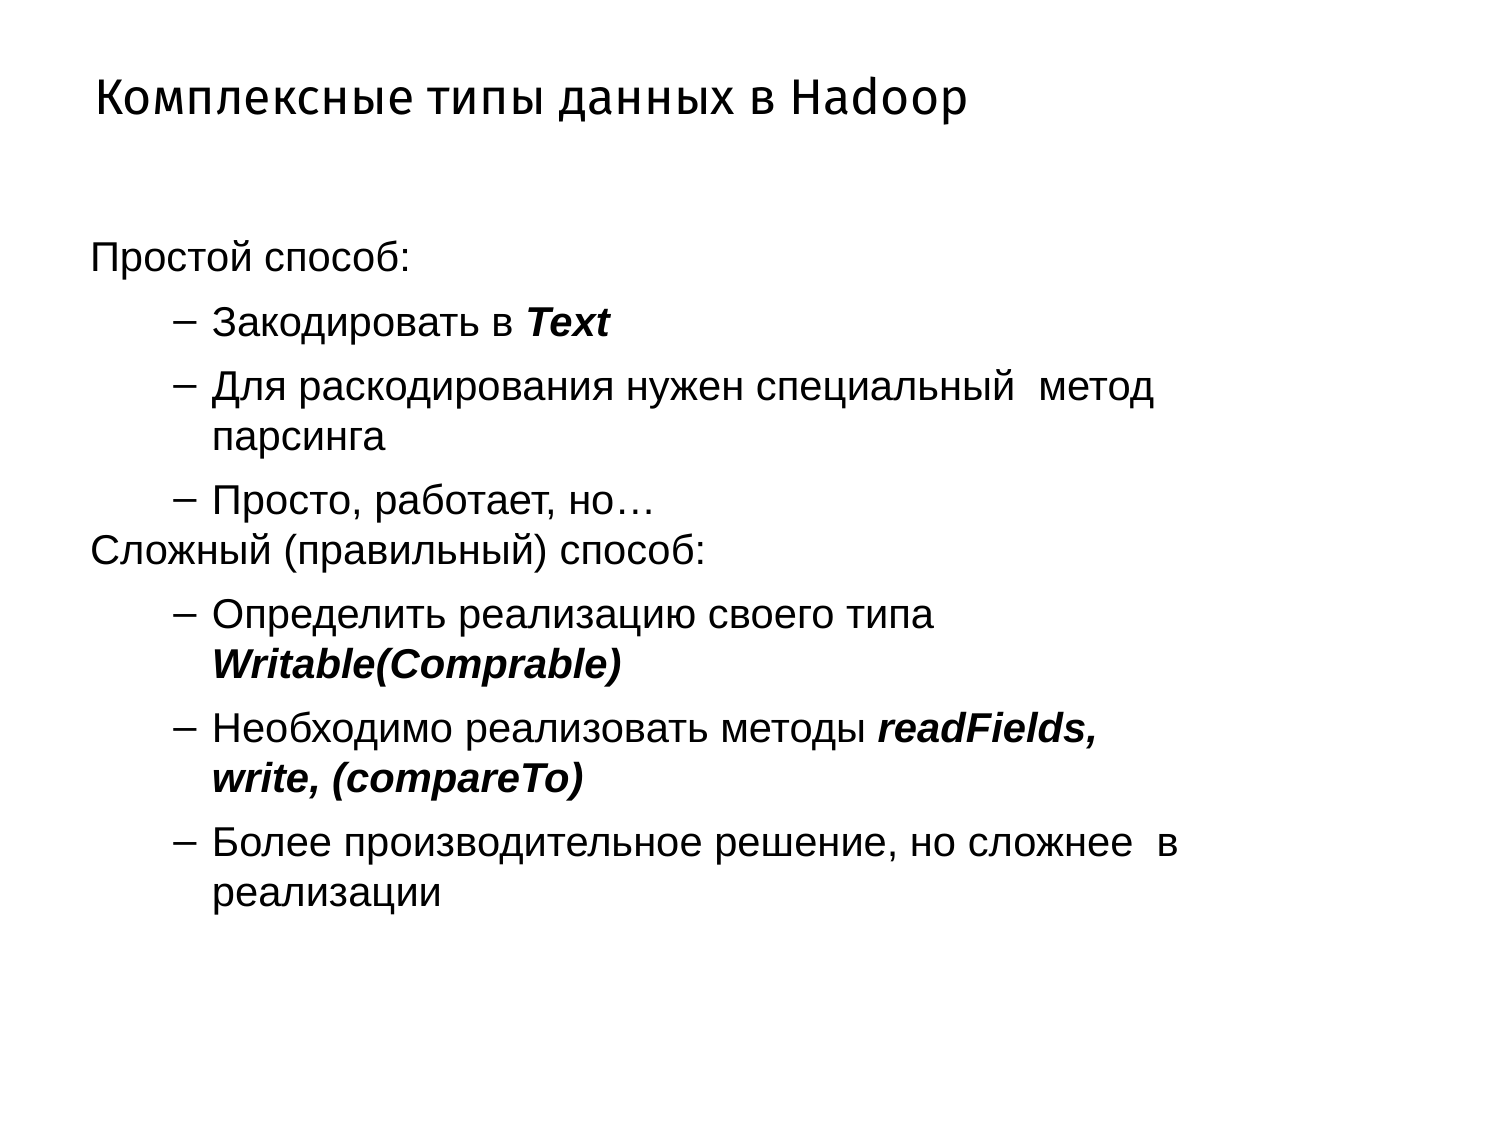

# Комплексные типы данных в Hadoop
Простой способ:
Закодировать в Text
Для раскодирования нужен специальный  метод парсинга
Просто, работает, но…
Сложный (правильный) способ:
Определить реализацию своего типа
Writable(Comprable)
Необходимо реализовать методы readFields,  write, (compareTo)
Более производительное решение, но сложнее  в реализации